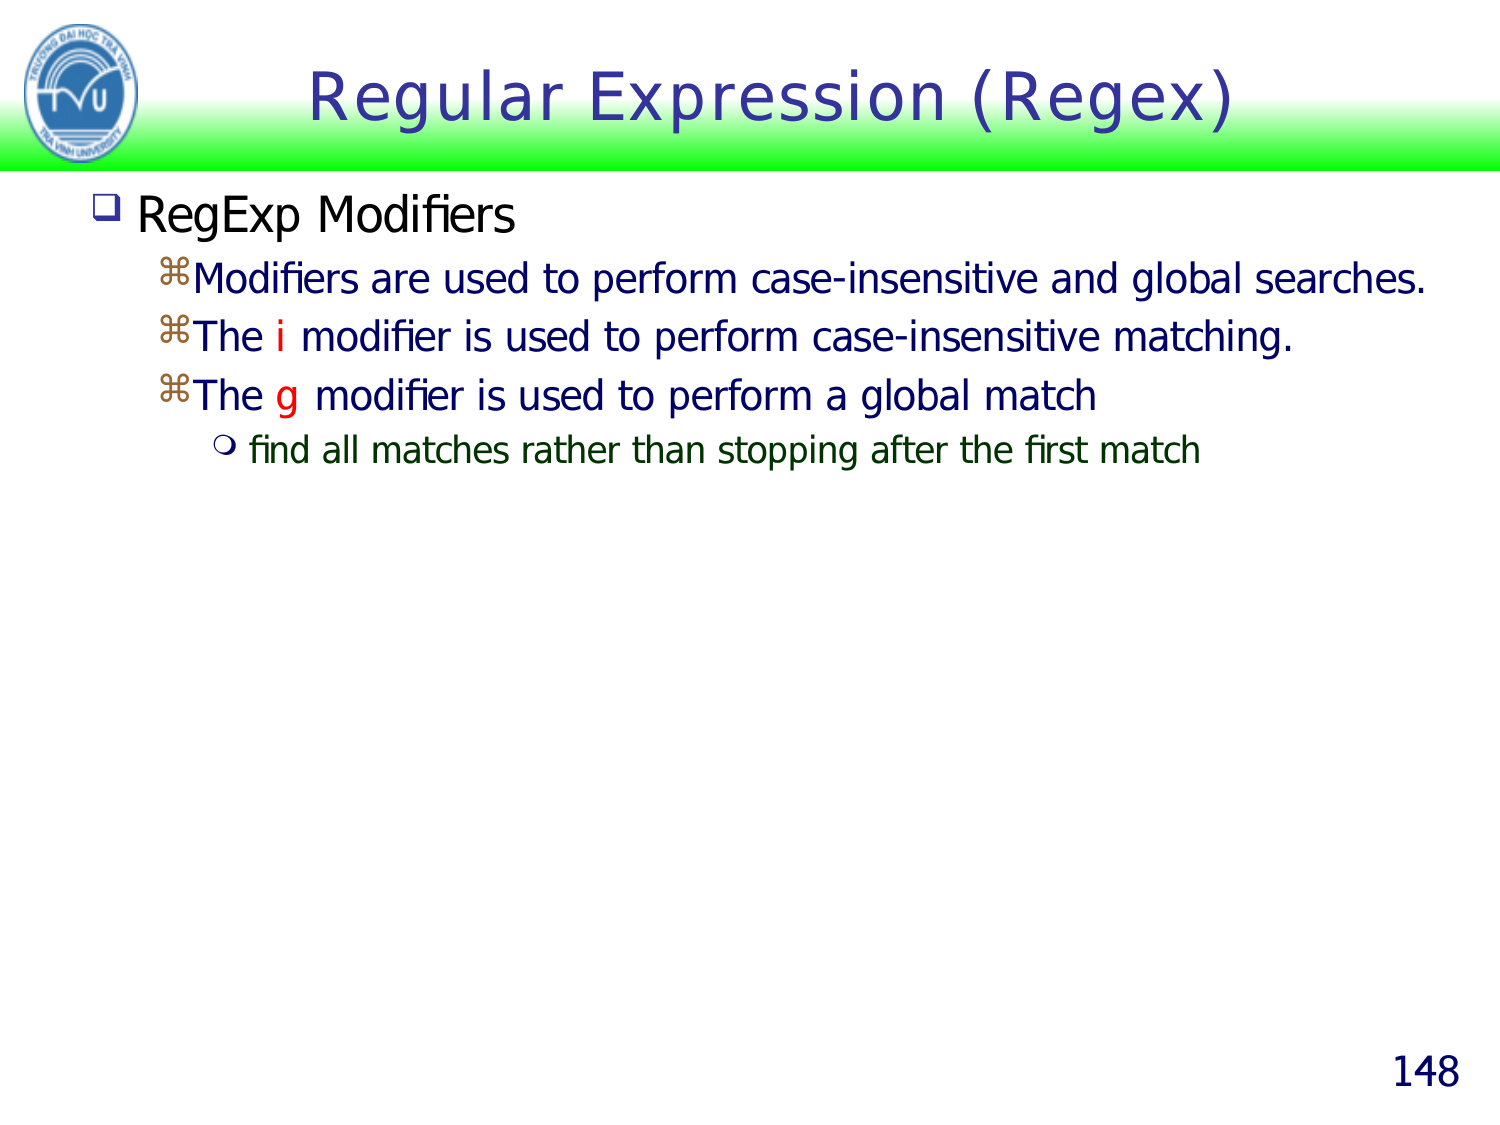

# Regular Expression (Regex)
RegExp Modifiers
Modifiers are used to perform case-insensitive and global searches.
The i modifier is used to perform case-insensitive matching.
The g modifier is used to perform a global match
find all matches rather than stopping after the first match

148